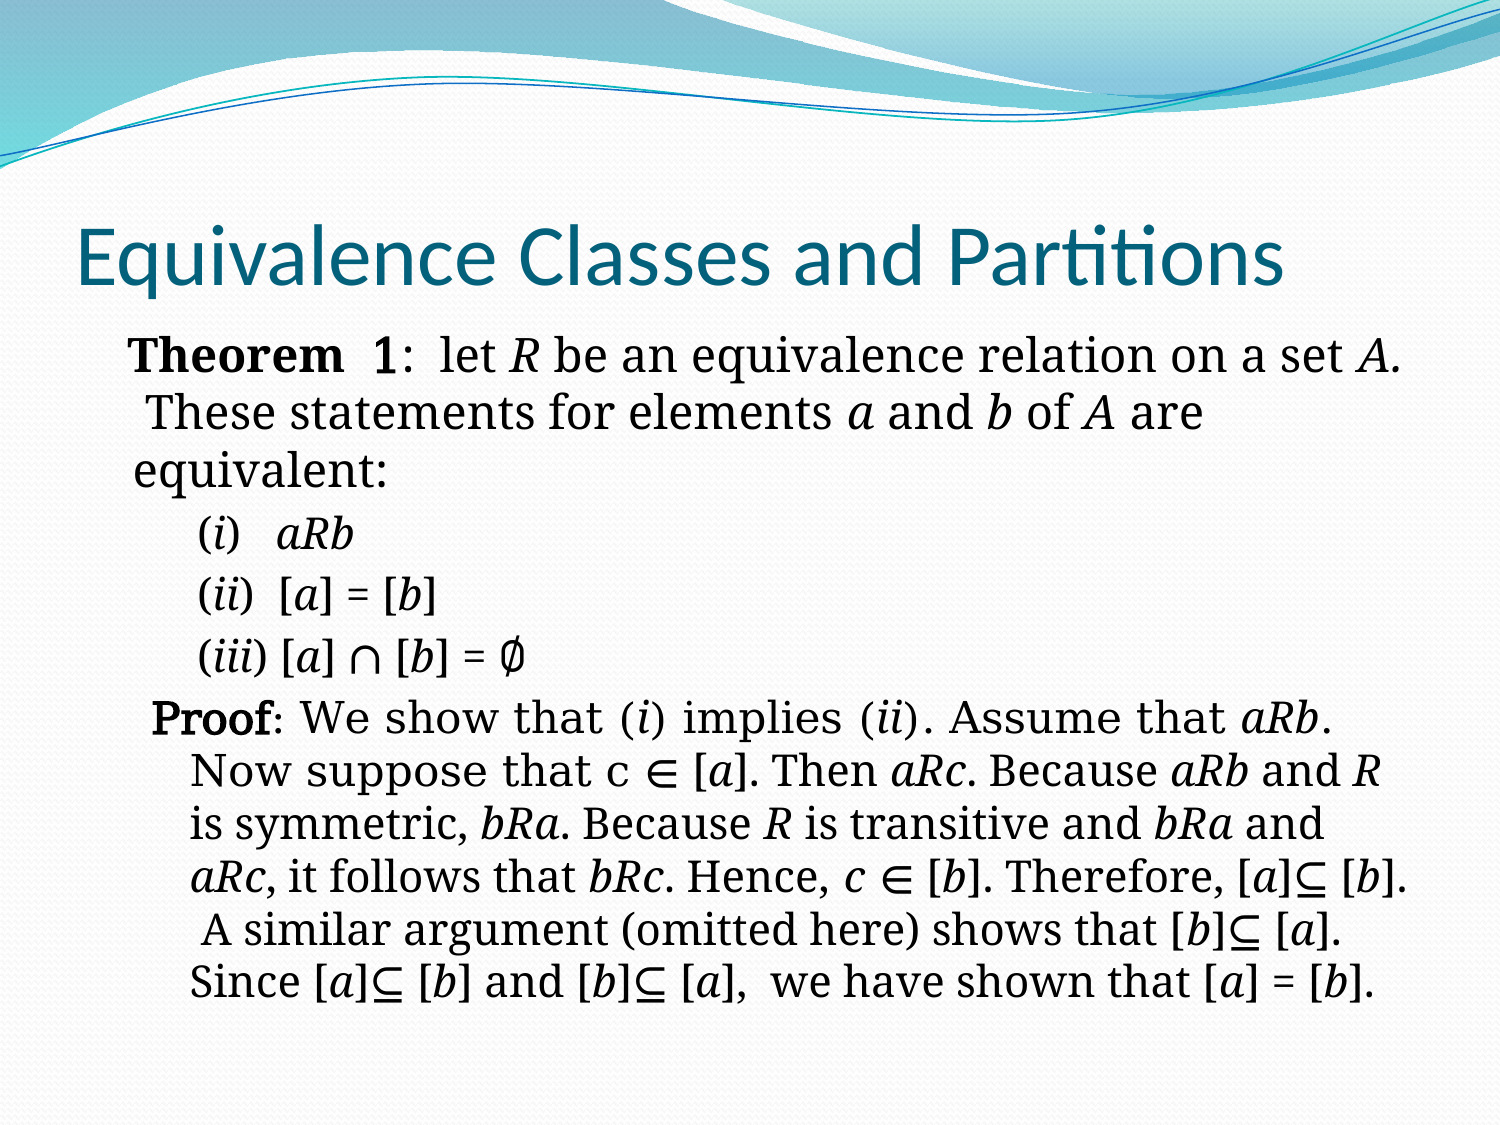

# Equivalence Classes and Partitions
   Theorem  1:  let R be an equivalence relation on a set A.  These statements for elements a and b of A are equivalent:
    (i)   aRb
    (ii)  [a] = [b]
    (iii) [a] ∩ [b] = ∅
Proof: We show that (i) implies (ii). Assume that aRb. Now suppose that c ∈ [a]. Then aRc. Because aRb and R is symmetric, bRa. Because R is transitive and bRa and aRc, it follows that bRc. Hence, c ∈ [b]. Therefore, [a]⊆ [b].  A similar argument (omitted here) shows that [b]⊆ [a]. Since [a]⊆ [b] and [b]⊆ [a],  we have shown that [a] = [b].